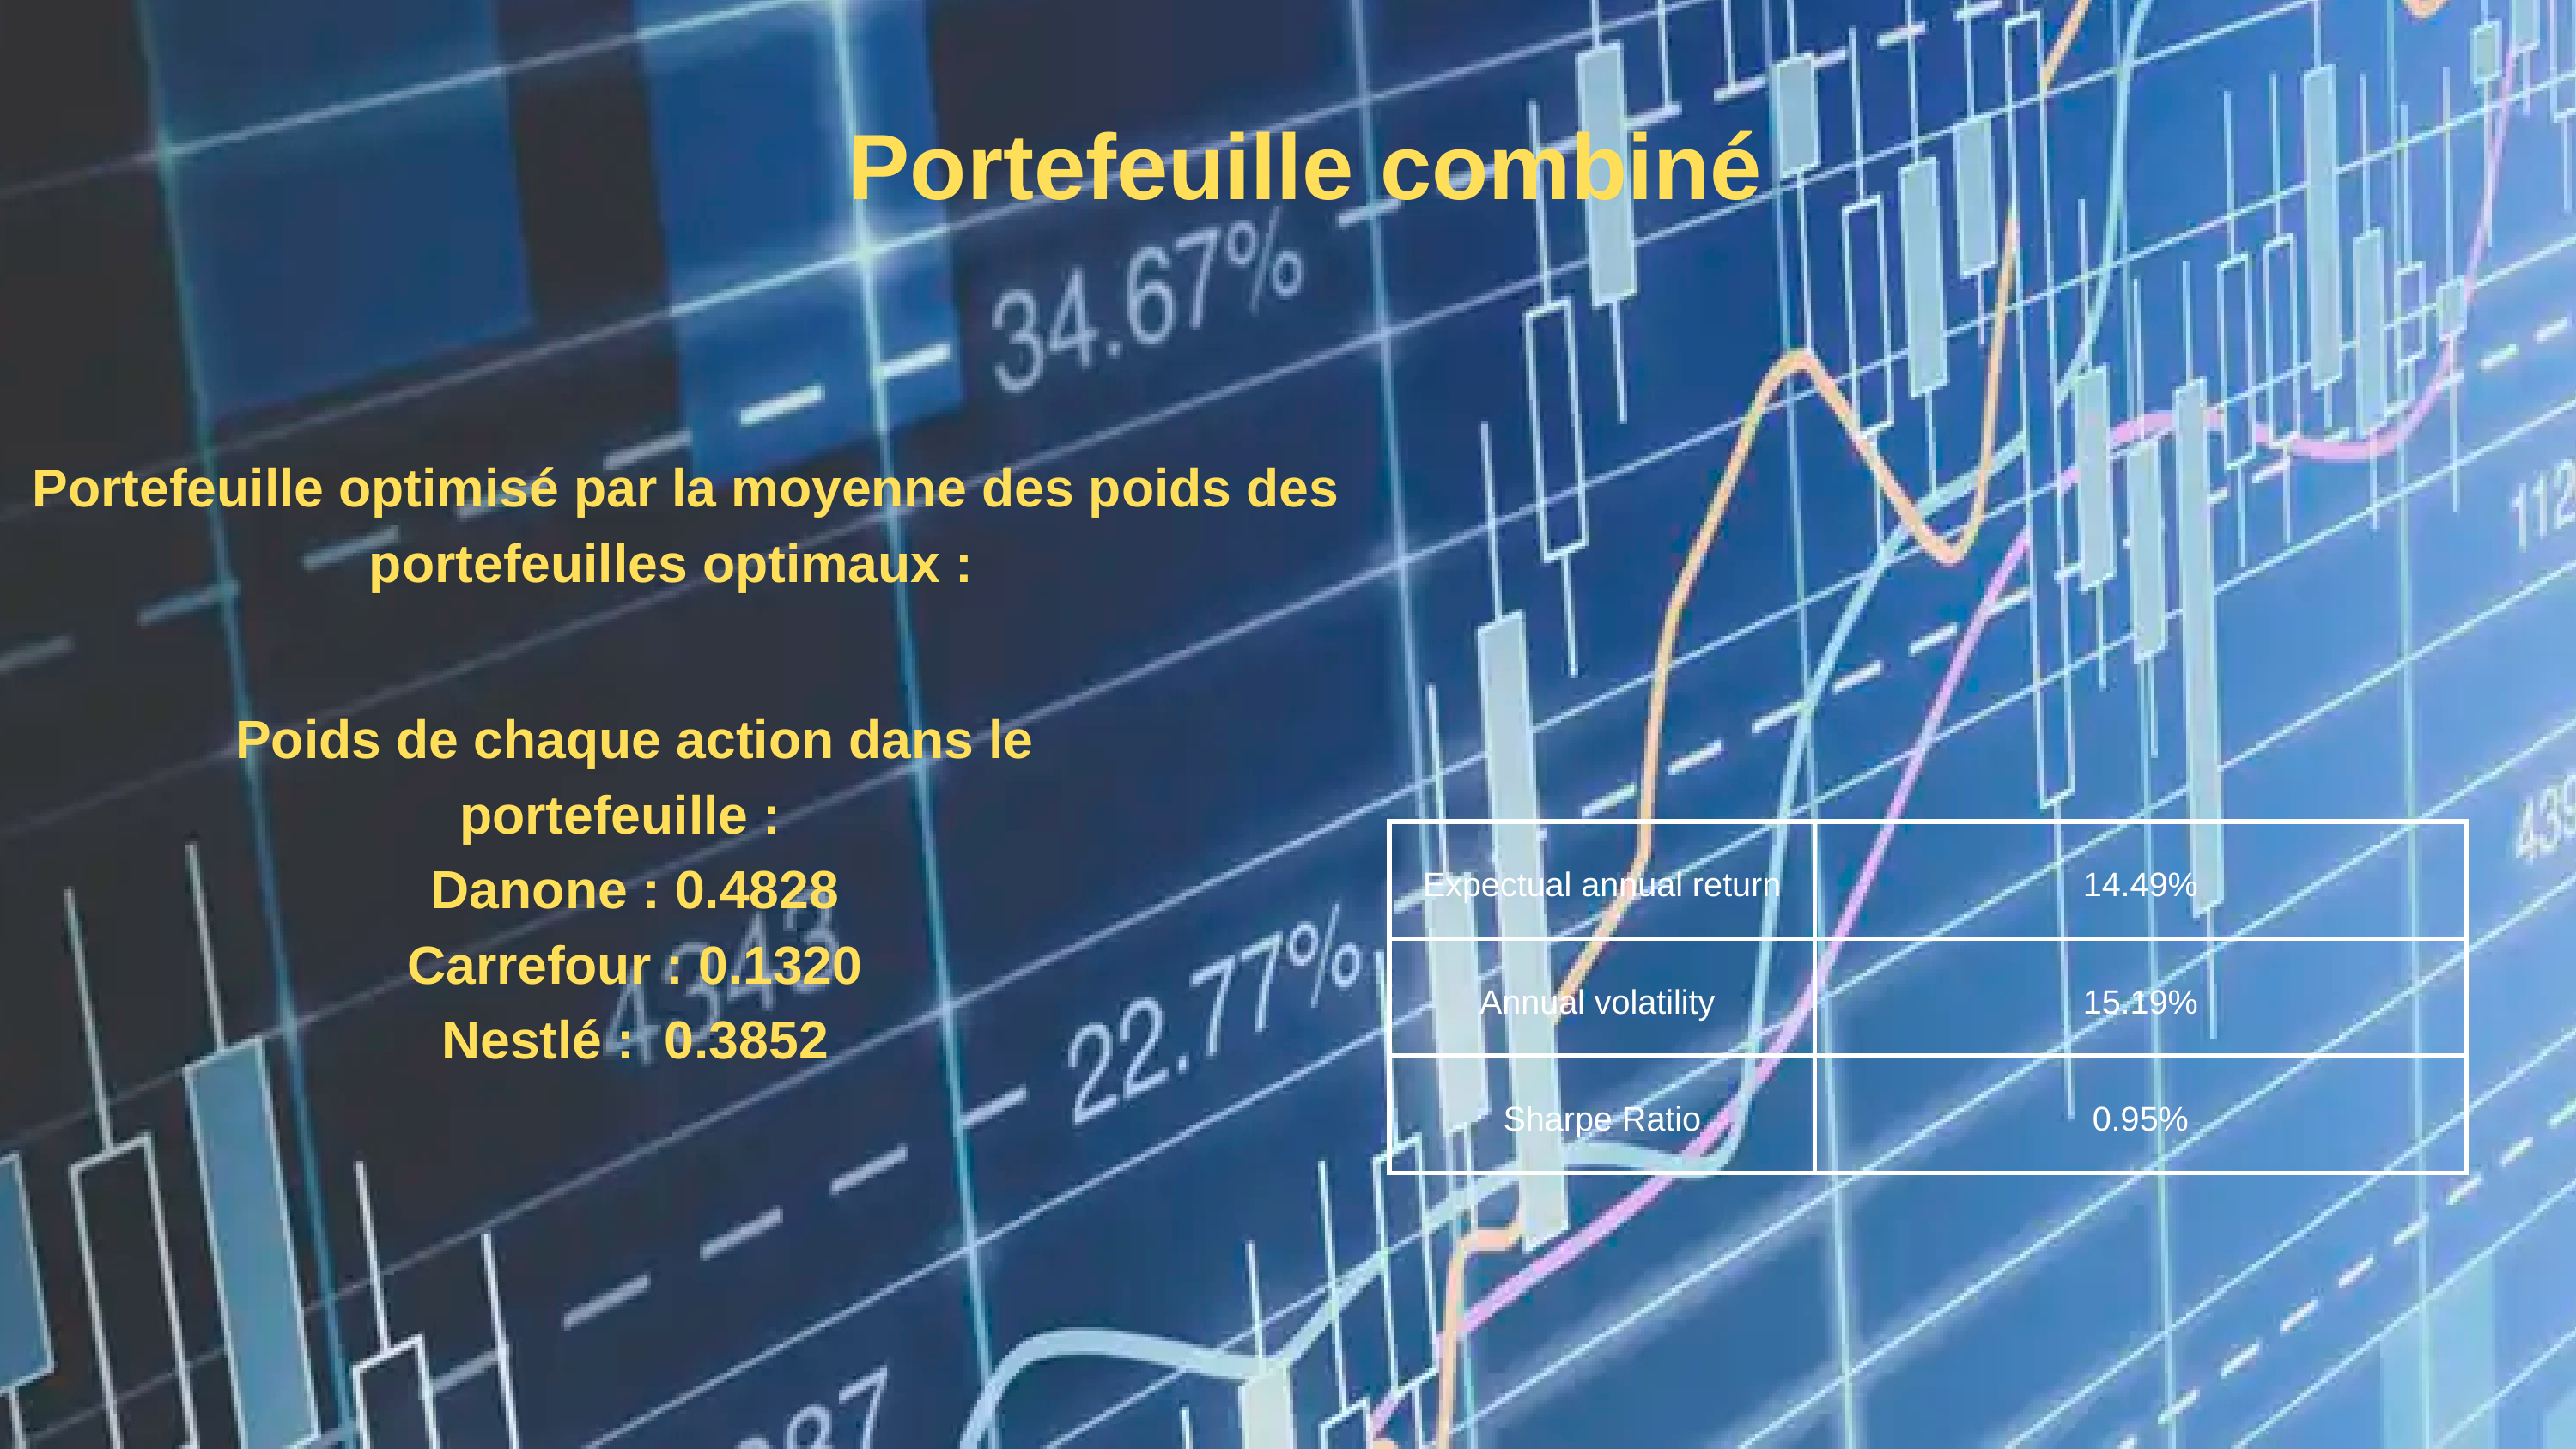

Portefeuille combiné
Portefeuille optimisé par la moyenne des poids des portefeuilles optimaux :
Poids de chaque action dans le portefeuille :
Danone : 0.4828
Carrefour : 0.1320
Nestlé :  0.3852
| Expectual annual return | 14.49% |
| --- | --- |
| Annual volatility | 15.19% |
| Sharpe Ratio | 0.95% |